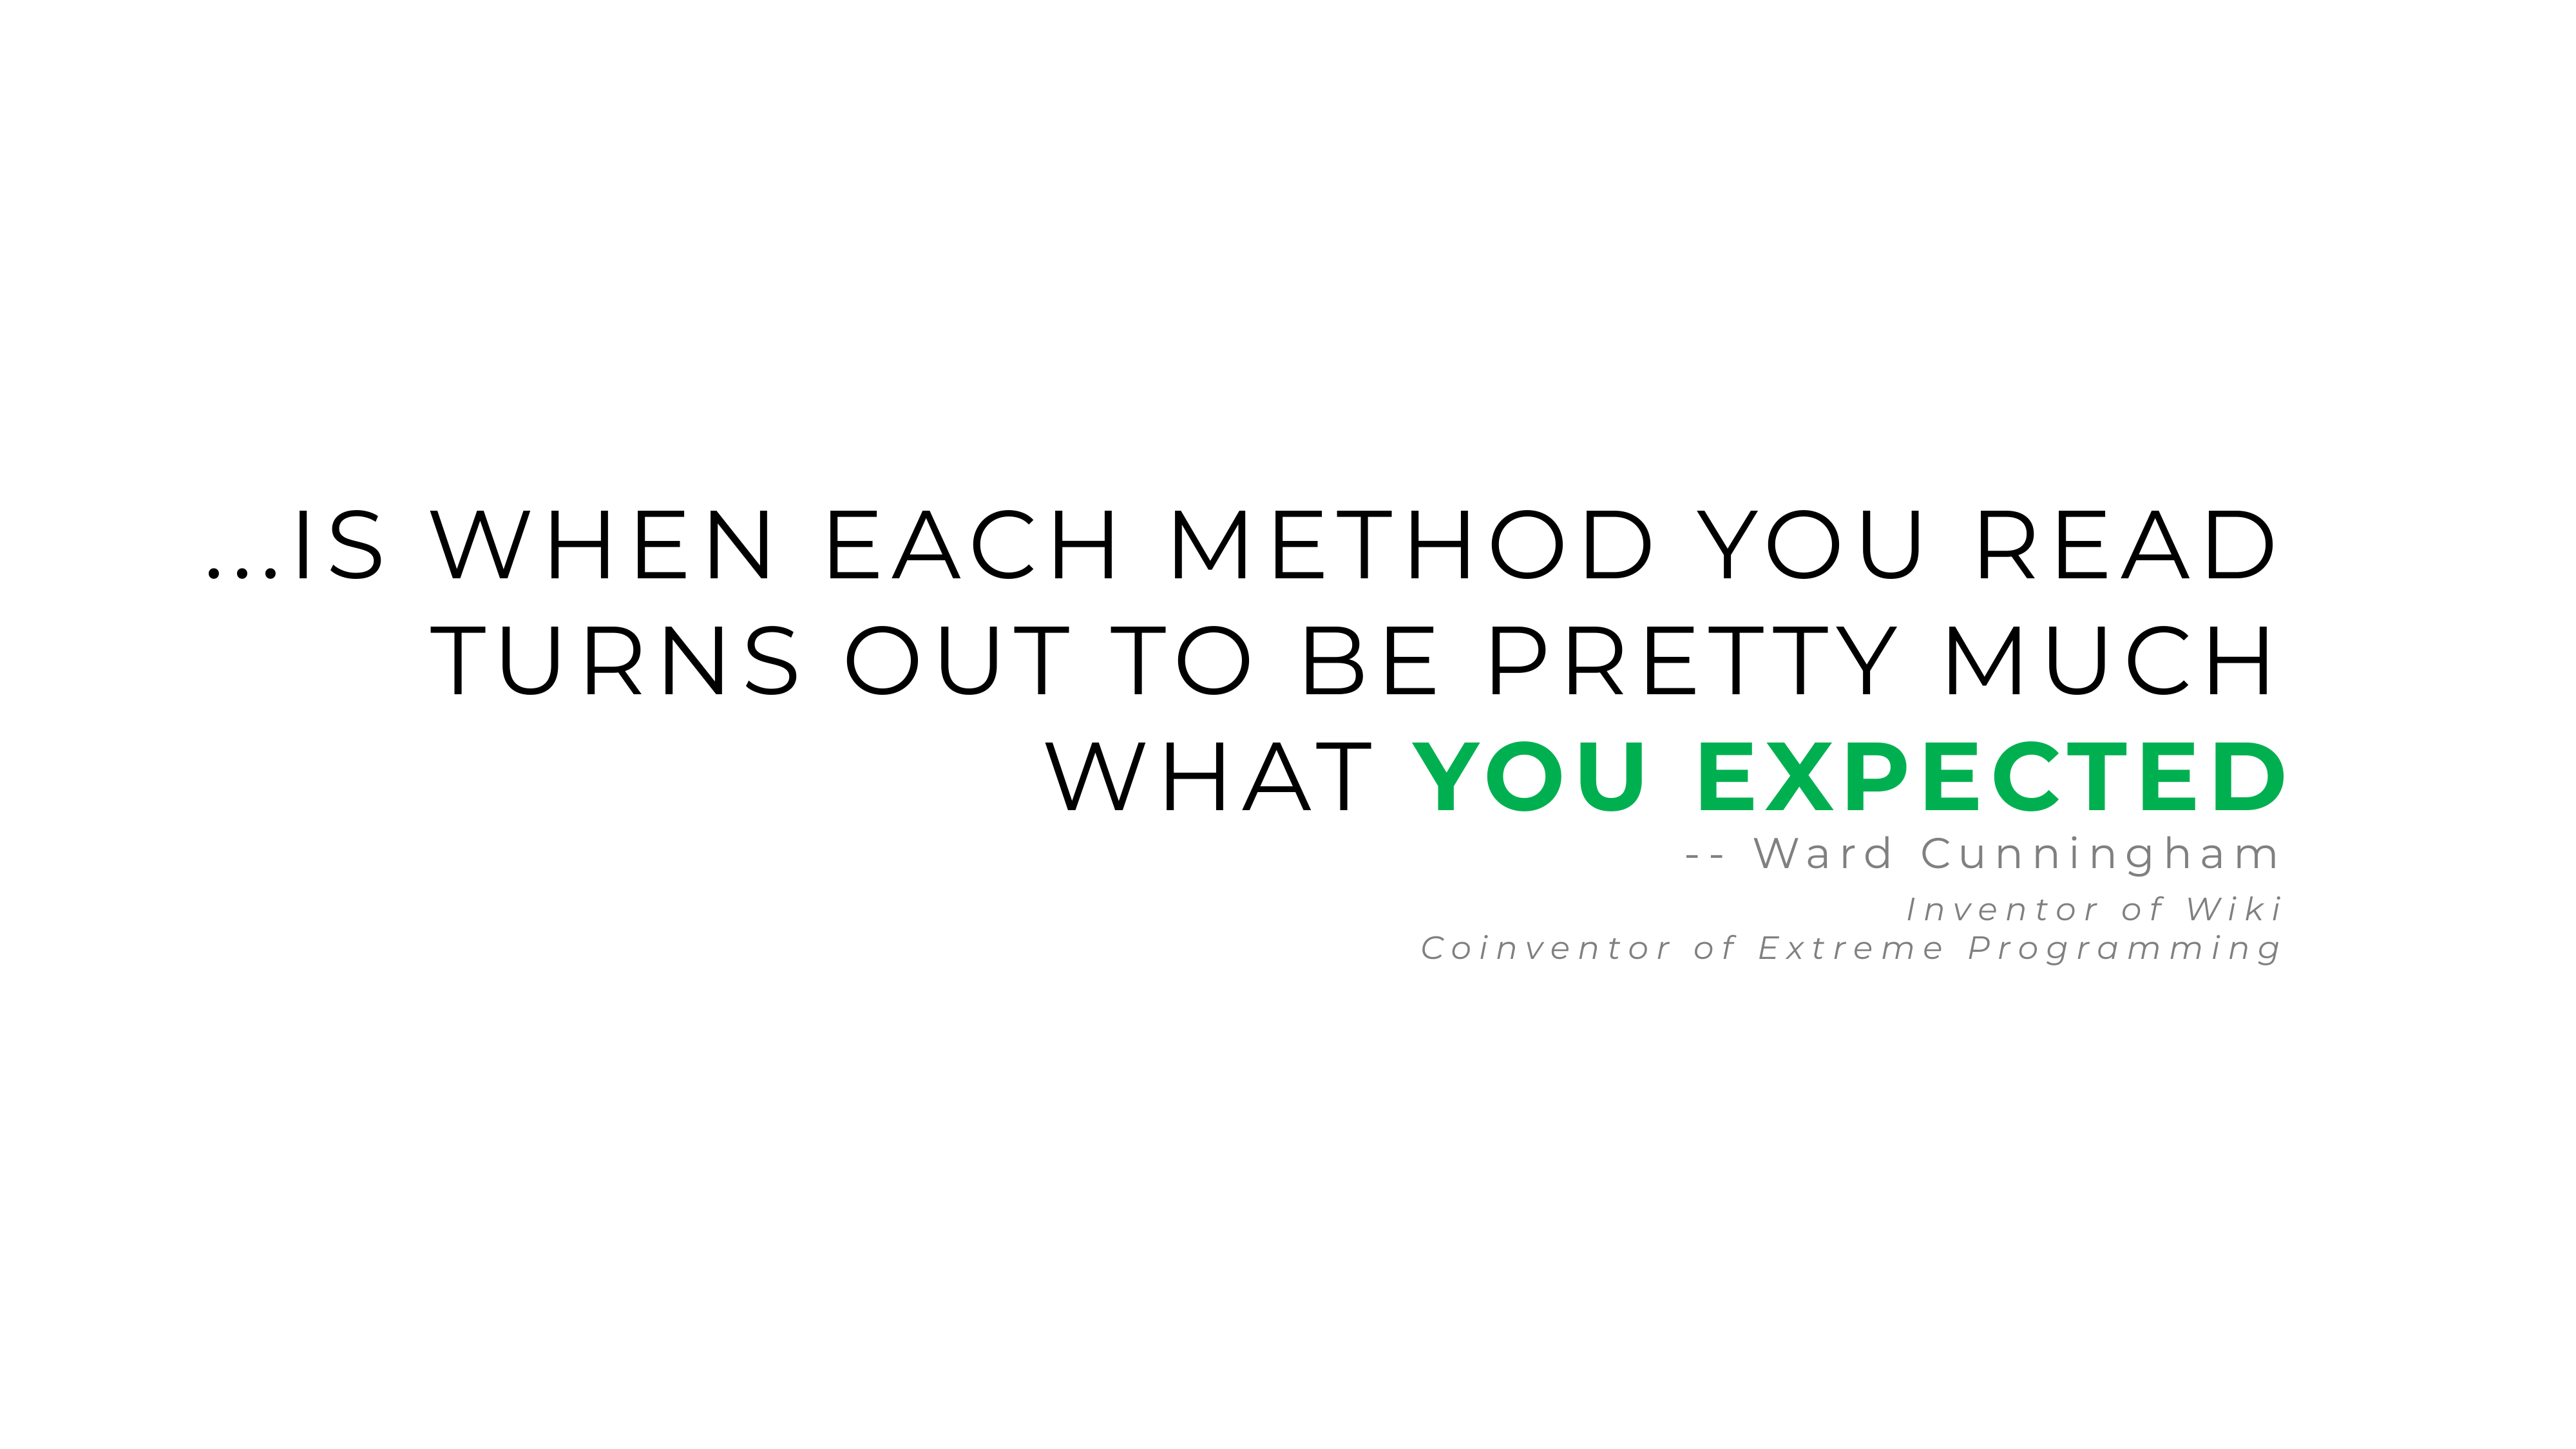

...is when each method you read turns out to be pretty much what you expected
-- Ward Cunningham
Inventor of Wiki
Coinventor of Extreme Programming